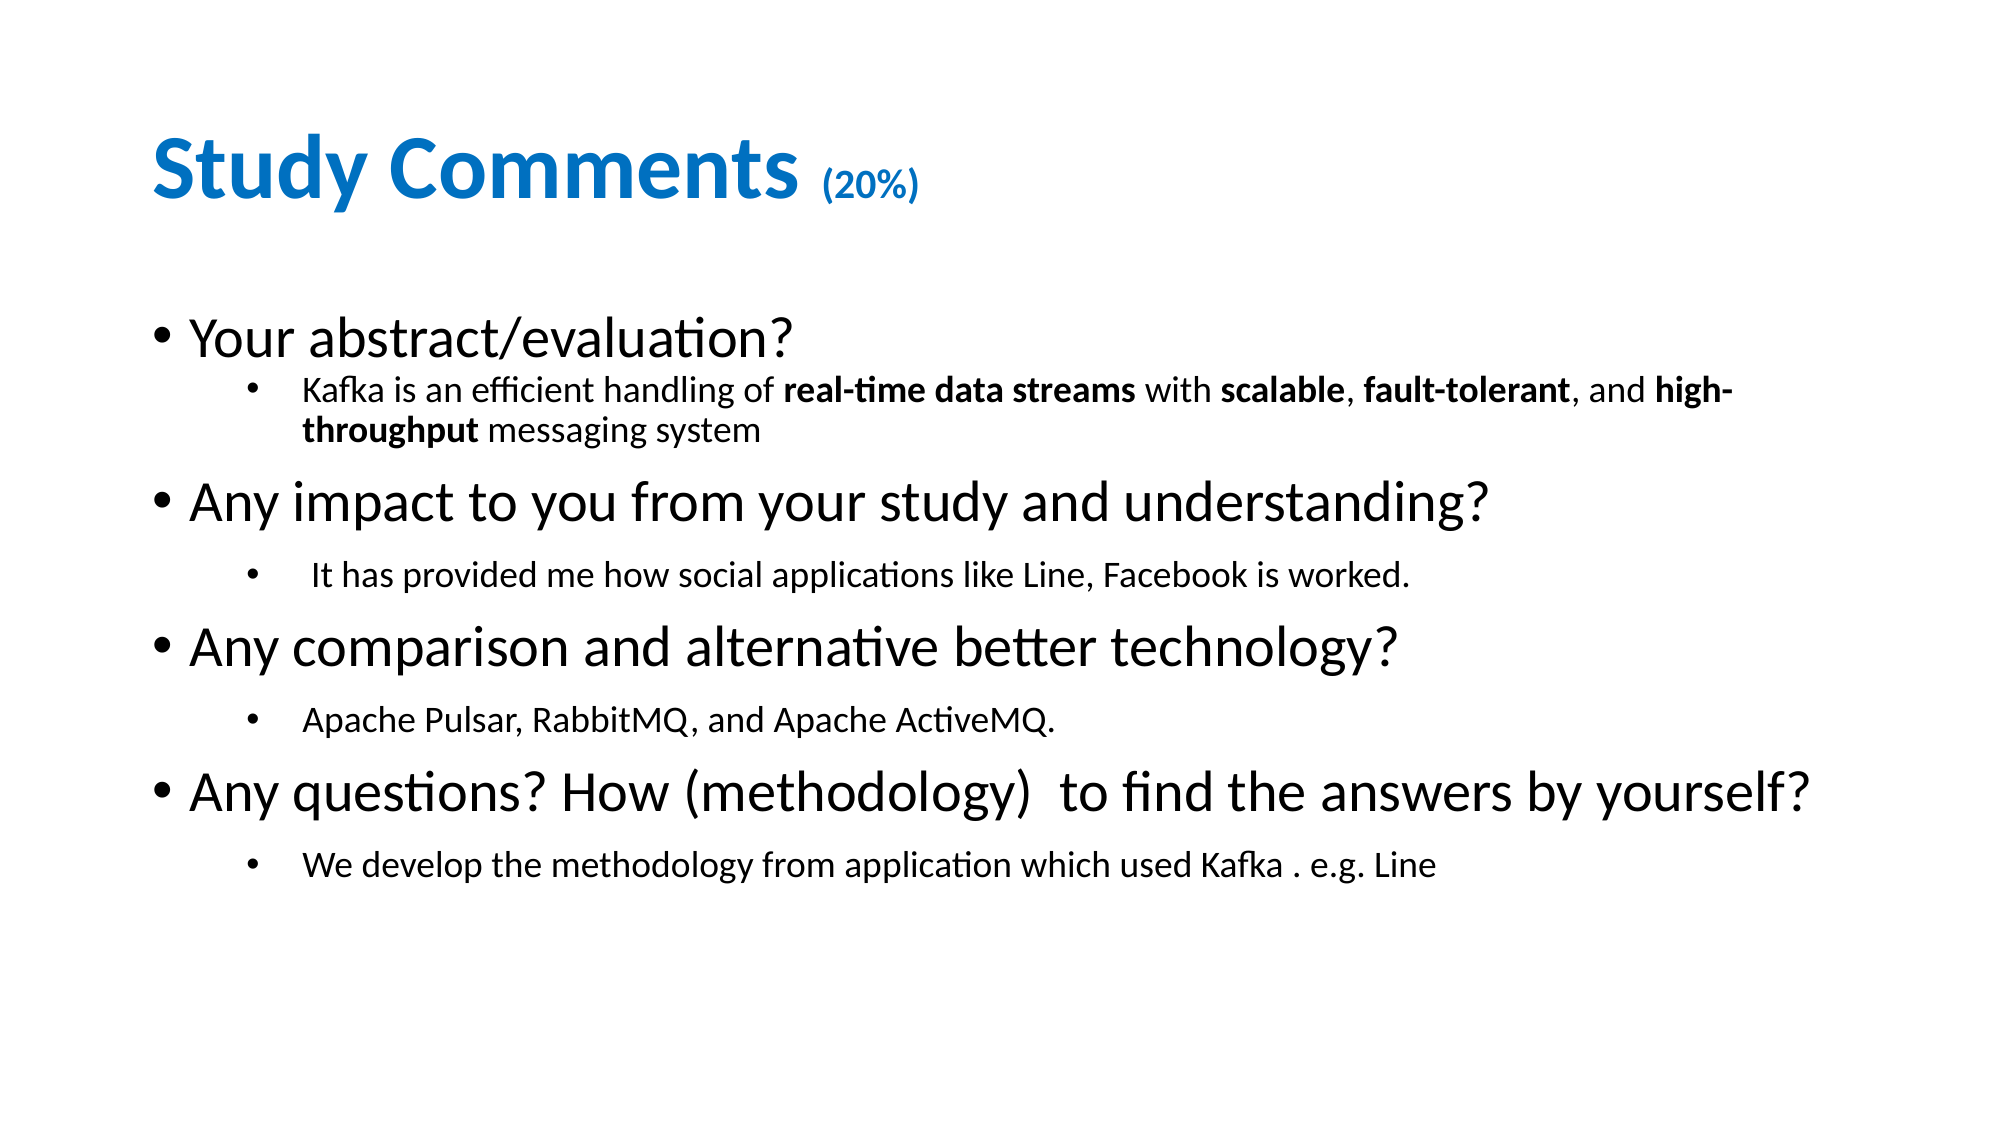

# Study Comments (20%)
Your abstract/evaluation?
Kafka is an efficient handling of real-time data streams with scalable, fault-tolerant, and high-throughput messaging system
Any impact to you from your study and understanding?
 It has provided me how social applications like Line, Facebook is worked.
Any comparison and alternative better technology?
Apache Pulsar, RabbitMQ, and Apache ActiveMQ.
Any questions? How (methodology)  to find the answers by yourself?
We develop the methodology from application which used Kafka . e.g. Line